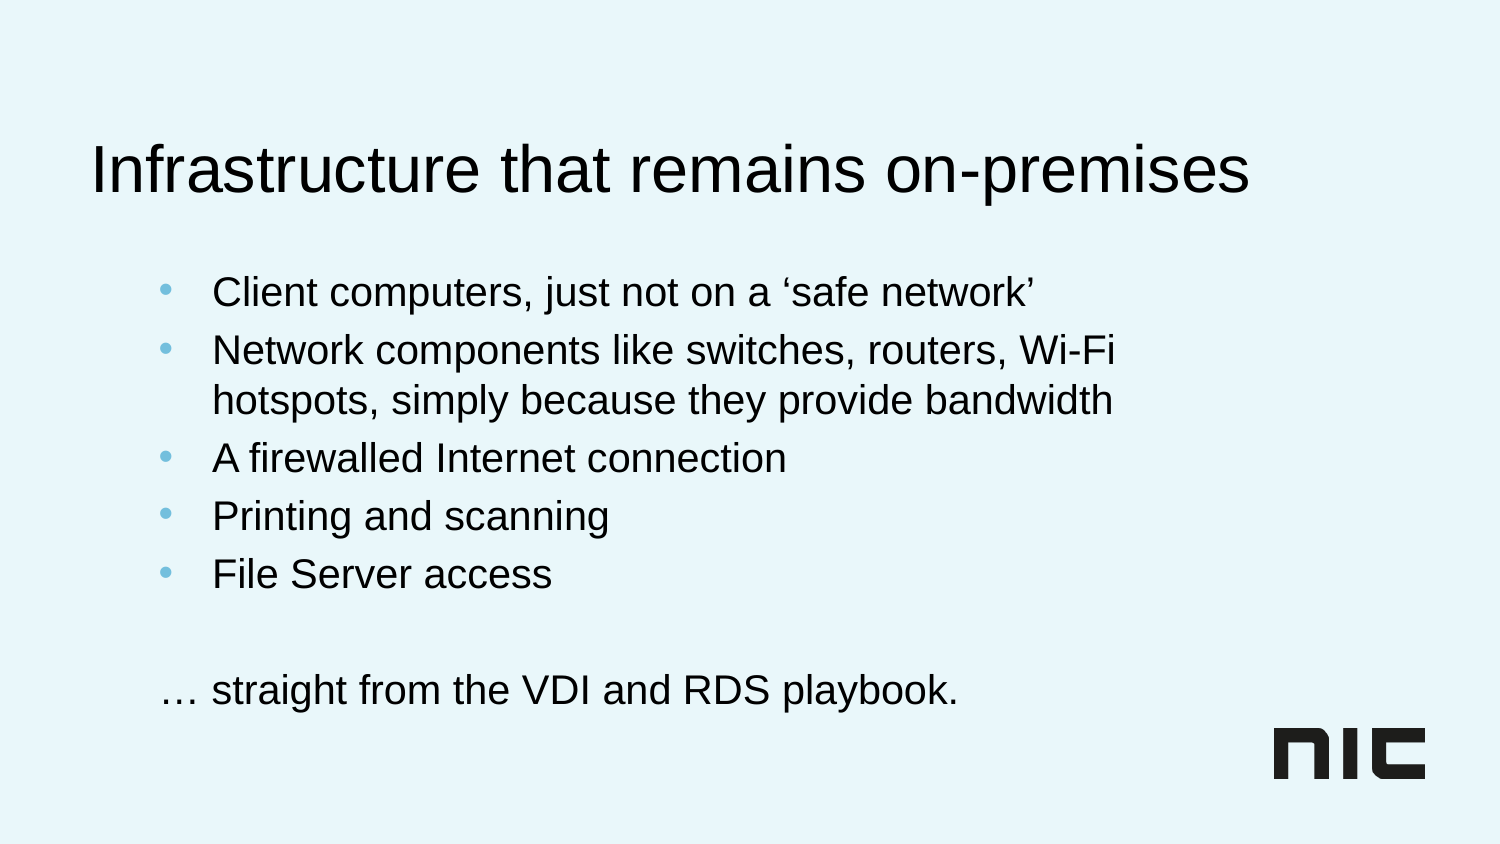

# Infrastructure that remains on-premises
Client computers, just not on a ‘safe network’
Network components like switches, routers, Wi-Fi hotspots, simply because they provide bandwidth
A firewalled Internet connection
Printing and scanning
File Server access

… straight from the VDI and RDS playbook.